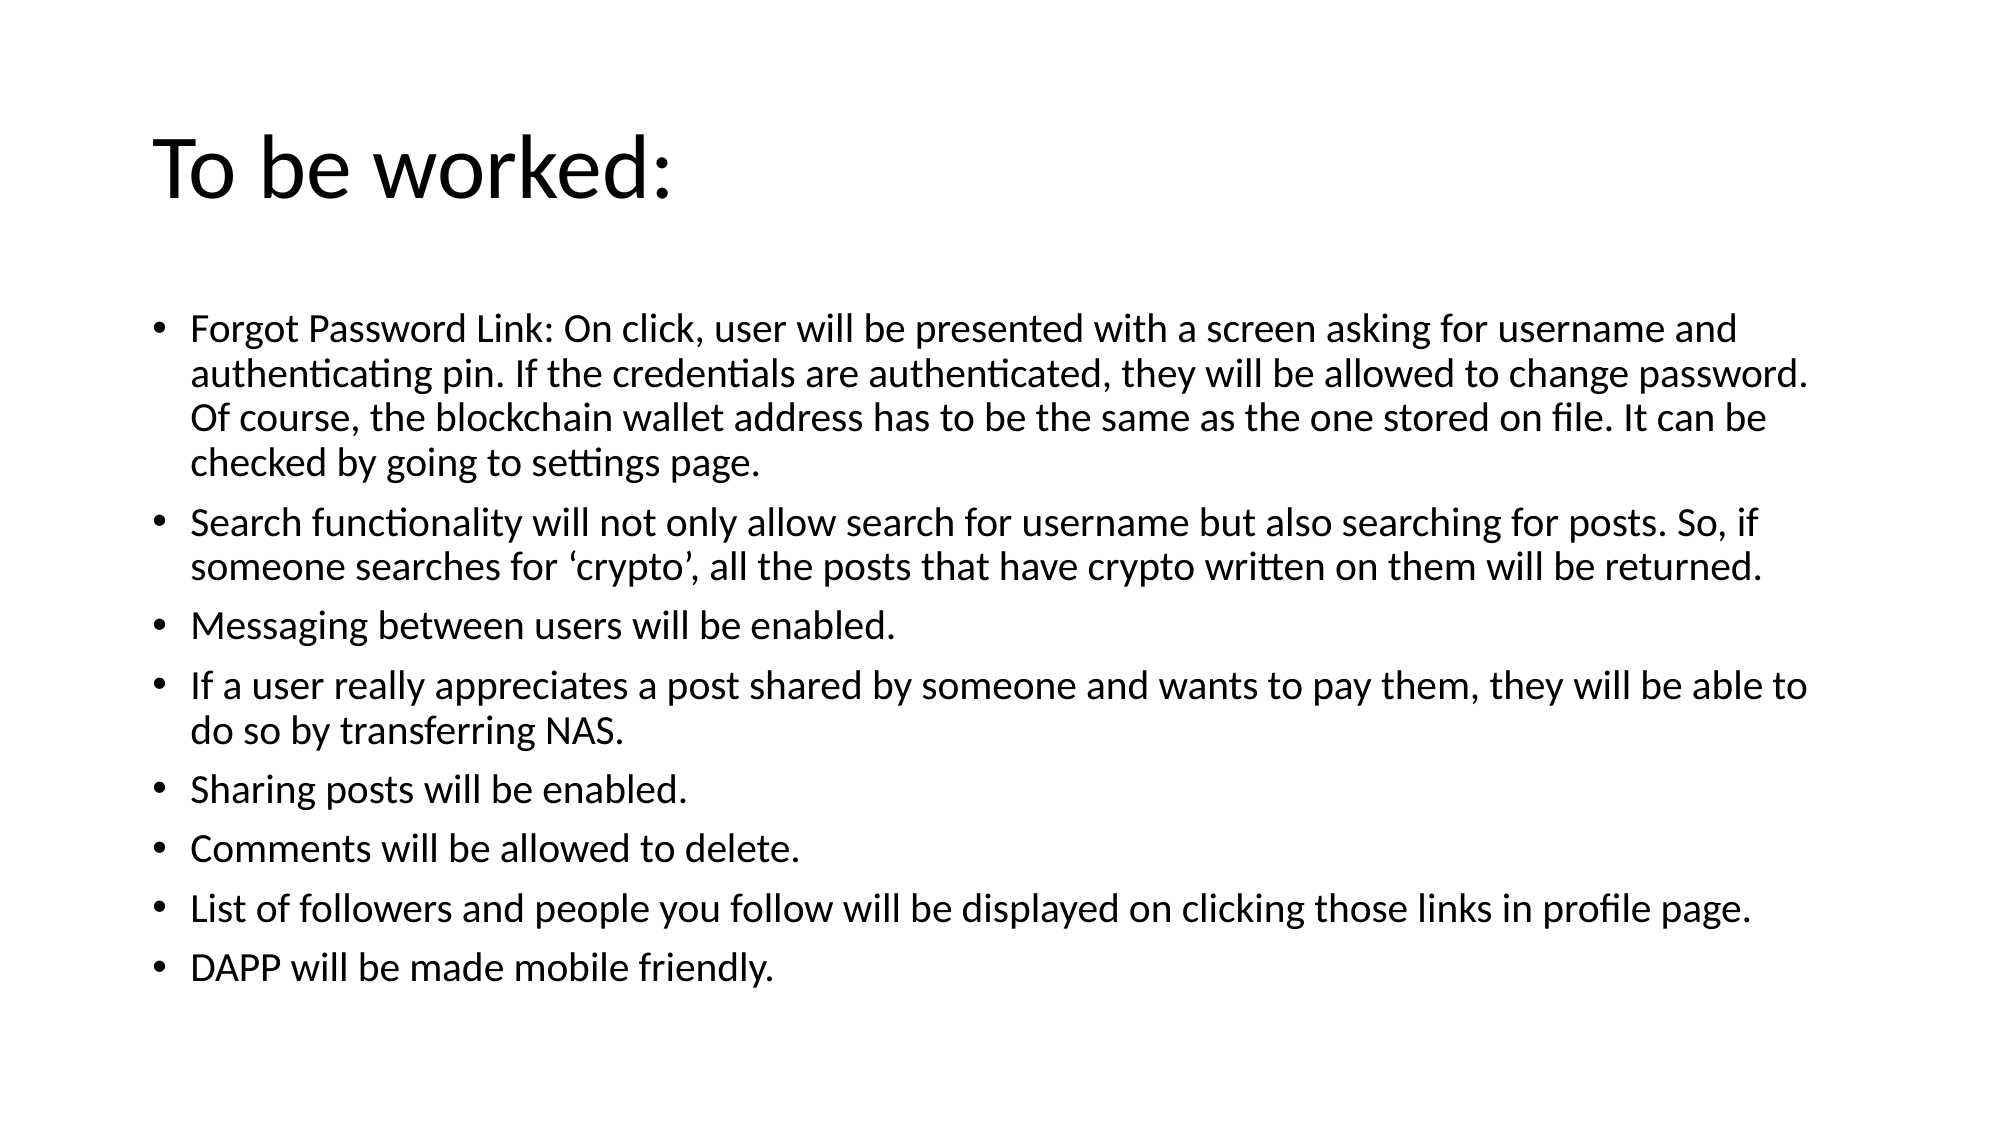

# To be worked:
Forgot Password Link: On click, user will be presented with a screen asking for username and authenticating pin. If the credentials are authenticated, they will be allowed to change password. Of course, the blockchain wallet address has to be the same as the one stored on file. It can be checked by going to settings page.
Search functionality will not only allow search for username but also searching for posts. So, if someone searches for ‘crypto’, all the posts that have crypto written on them will be returned.
Messaging between users will be enabled.
If a user really appreciates a post shared by someone and wants to pay them, they will be able to do so by transferring NAS.
Sharing posts will be enabled.
Comments will be allowed to delete.
List of followers and people you follow will be displayed on clicking those links in profile page.
DAPP will be made mobile friendly.